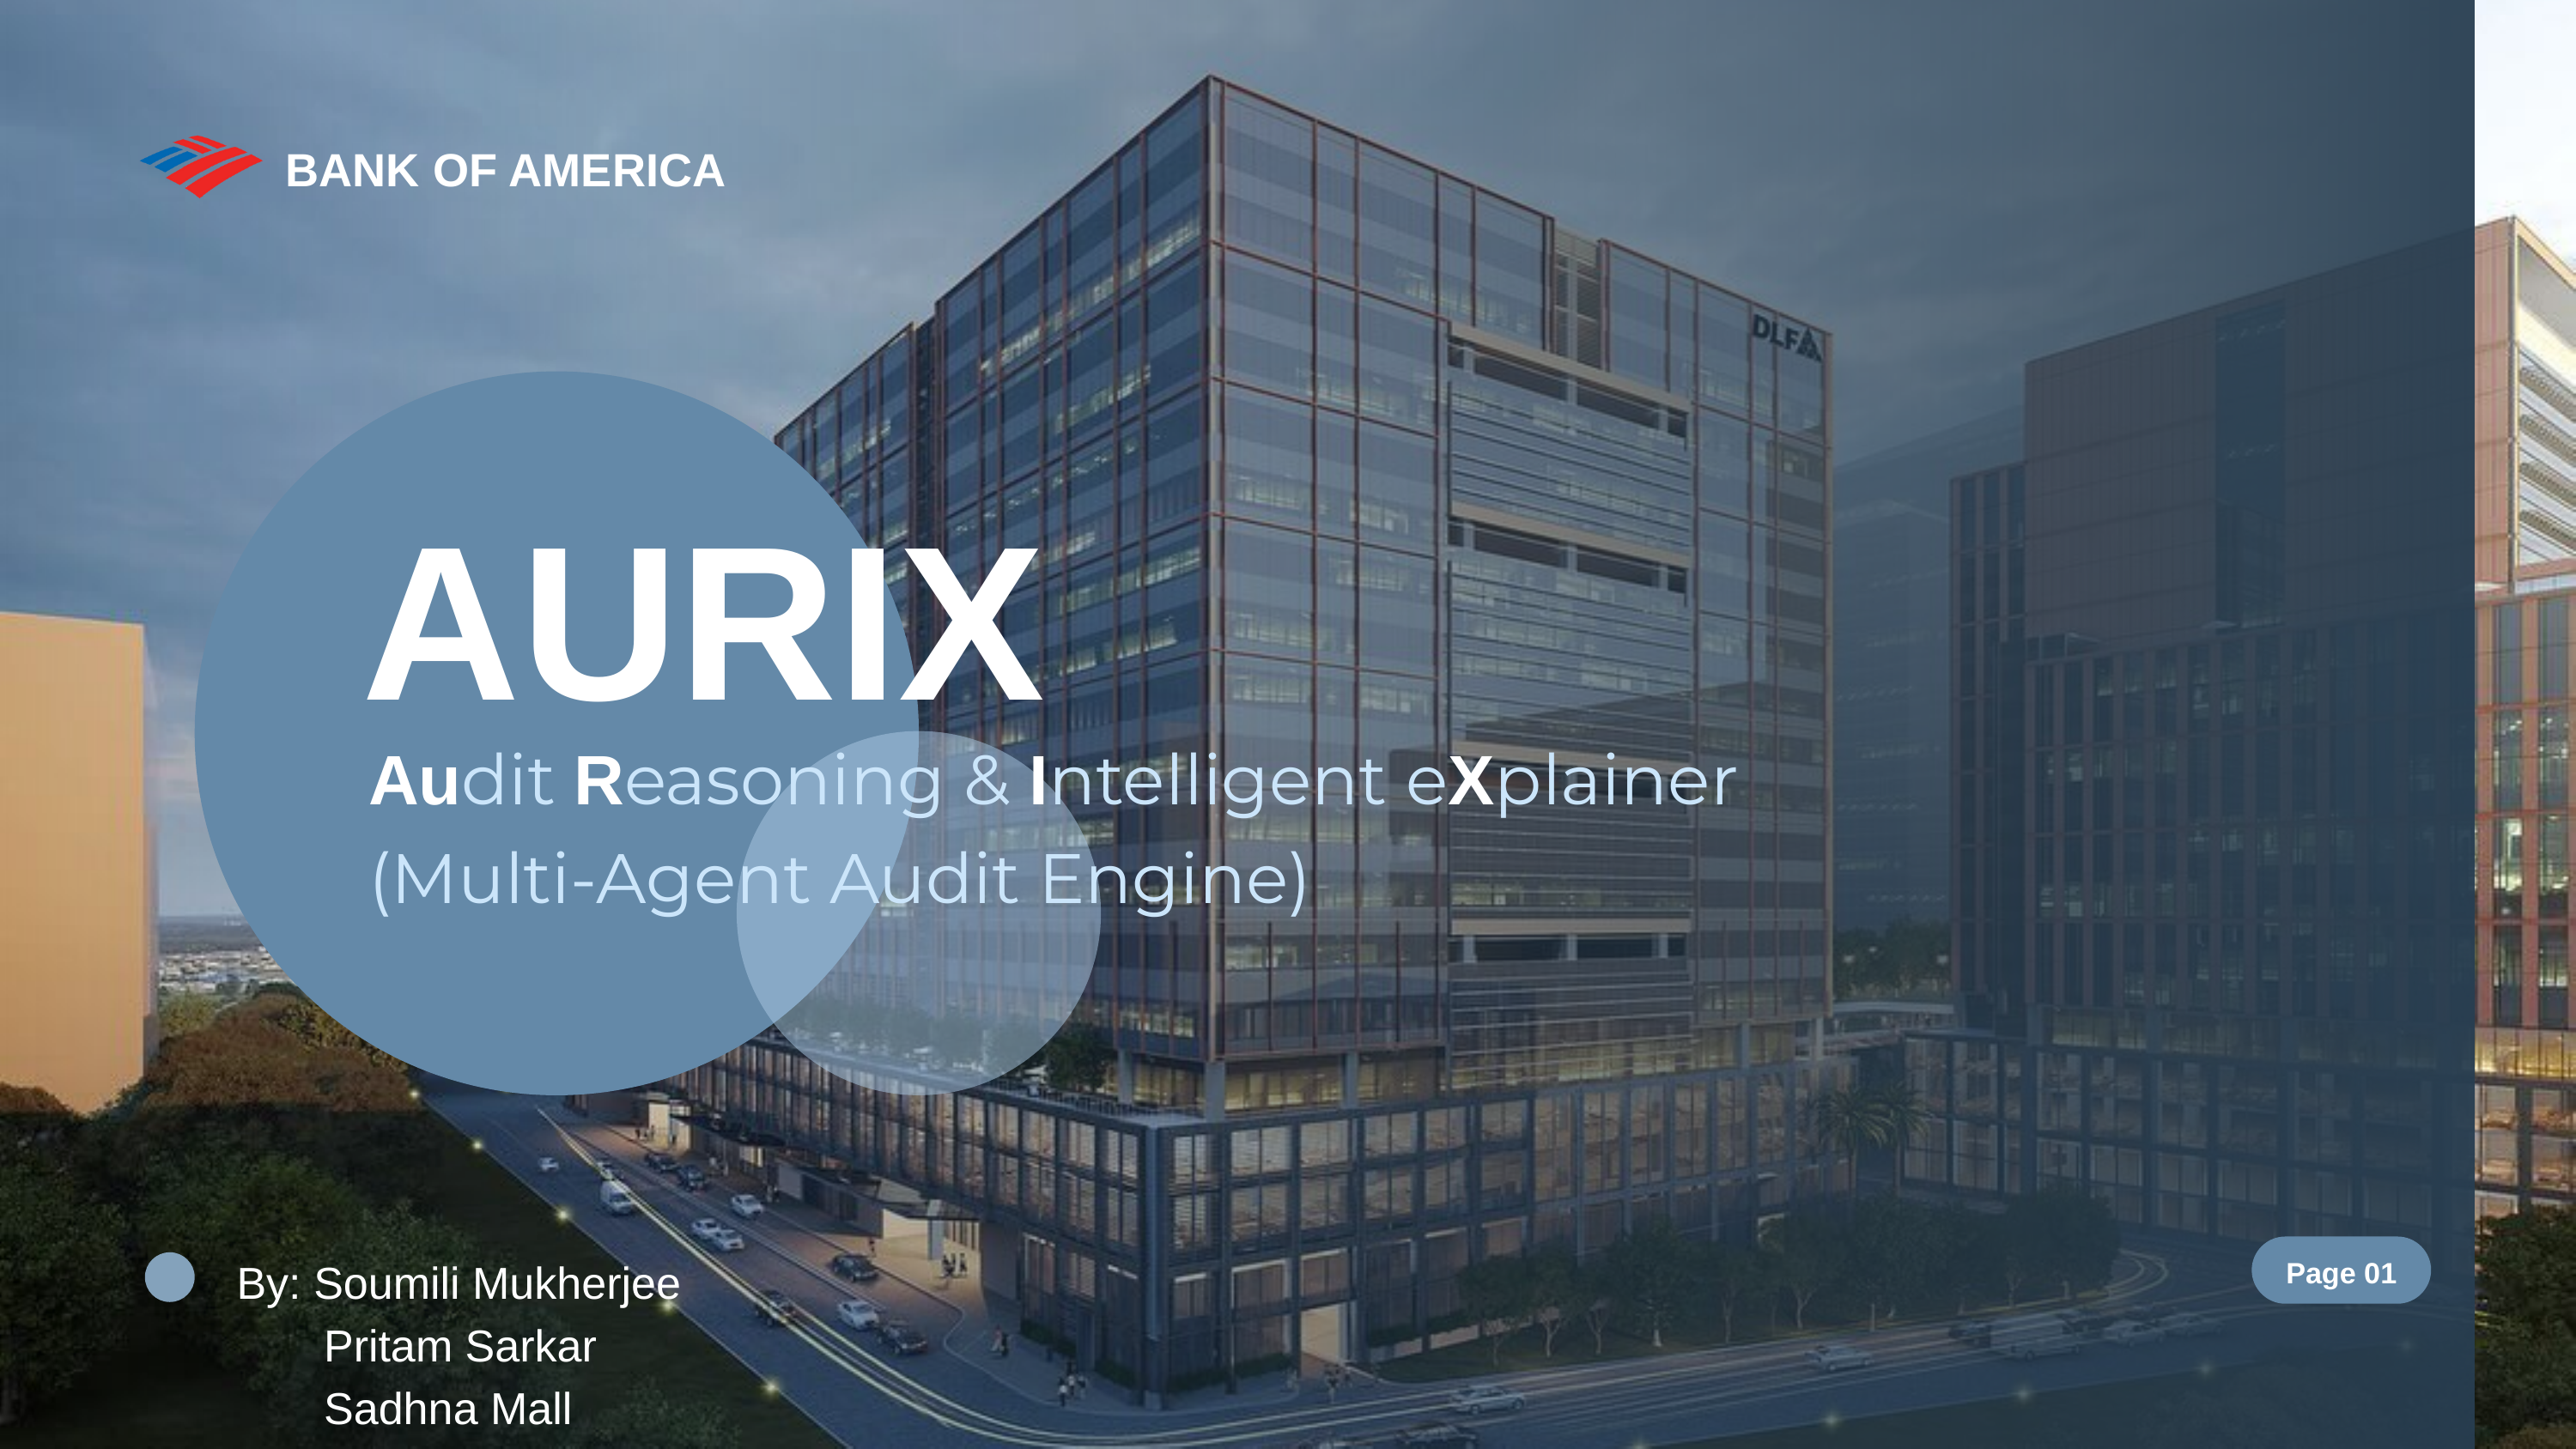

BANK OF AMERICA

AURIX
Audit Reasoning & Intelligent eXplainer (Multi-Agent Audit Engine)

By: Soumili Mukherjee
       Pritam Sarkar
       Sadhna Mall
Page 01